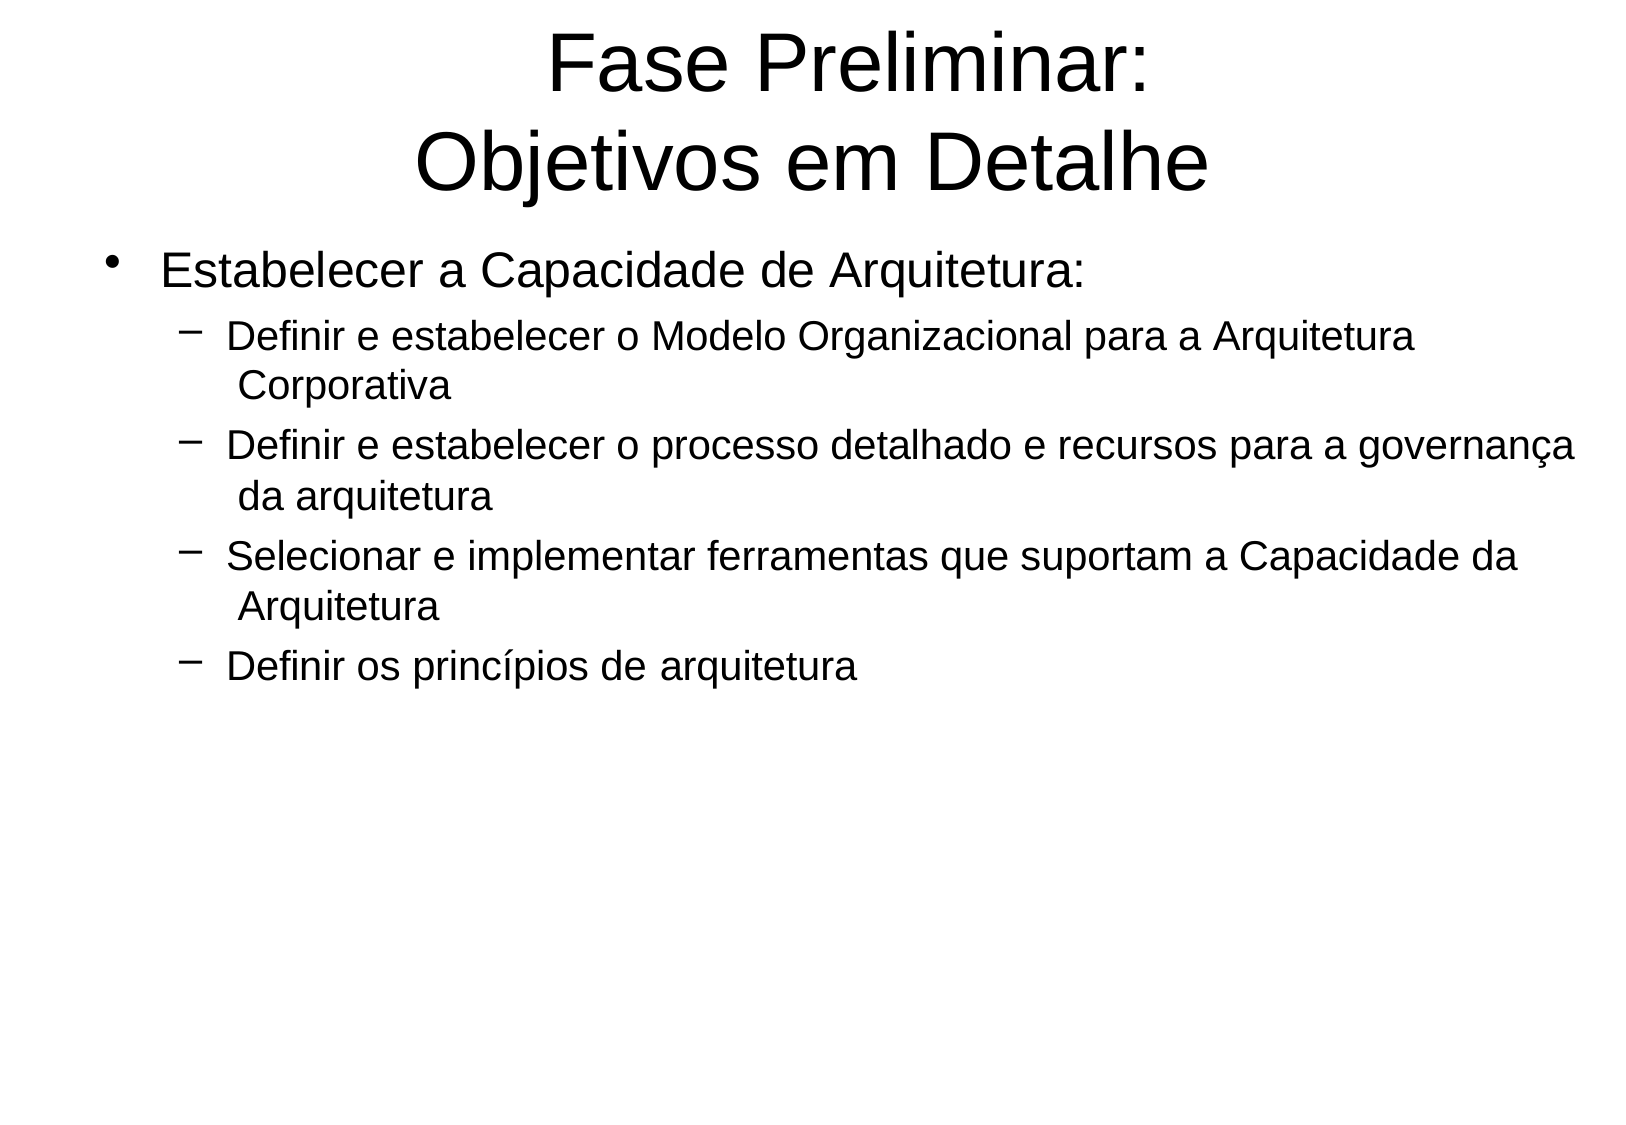

# Fase Preliminar:  Objetivos em Detalhe
Estabelecer a Capacidade de Arquitetura:
Definir e estabelecer o Modelo Organizacional para a Arquitetura  Corporativa
Definir e estabelecer o processo detalhado e recursos para a governança  da arquitetura
Selecionar e implementar ferramentas que suportam a Capacidade da  Arquitetura
Definir os princípios de arquitetura